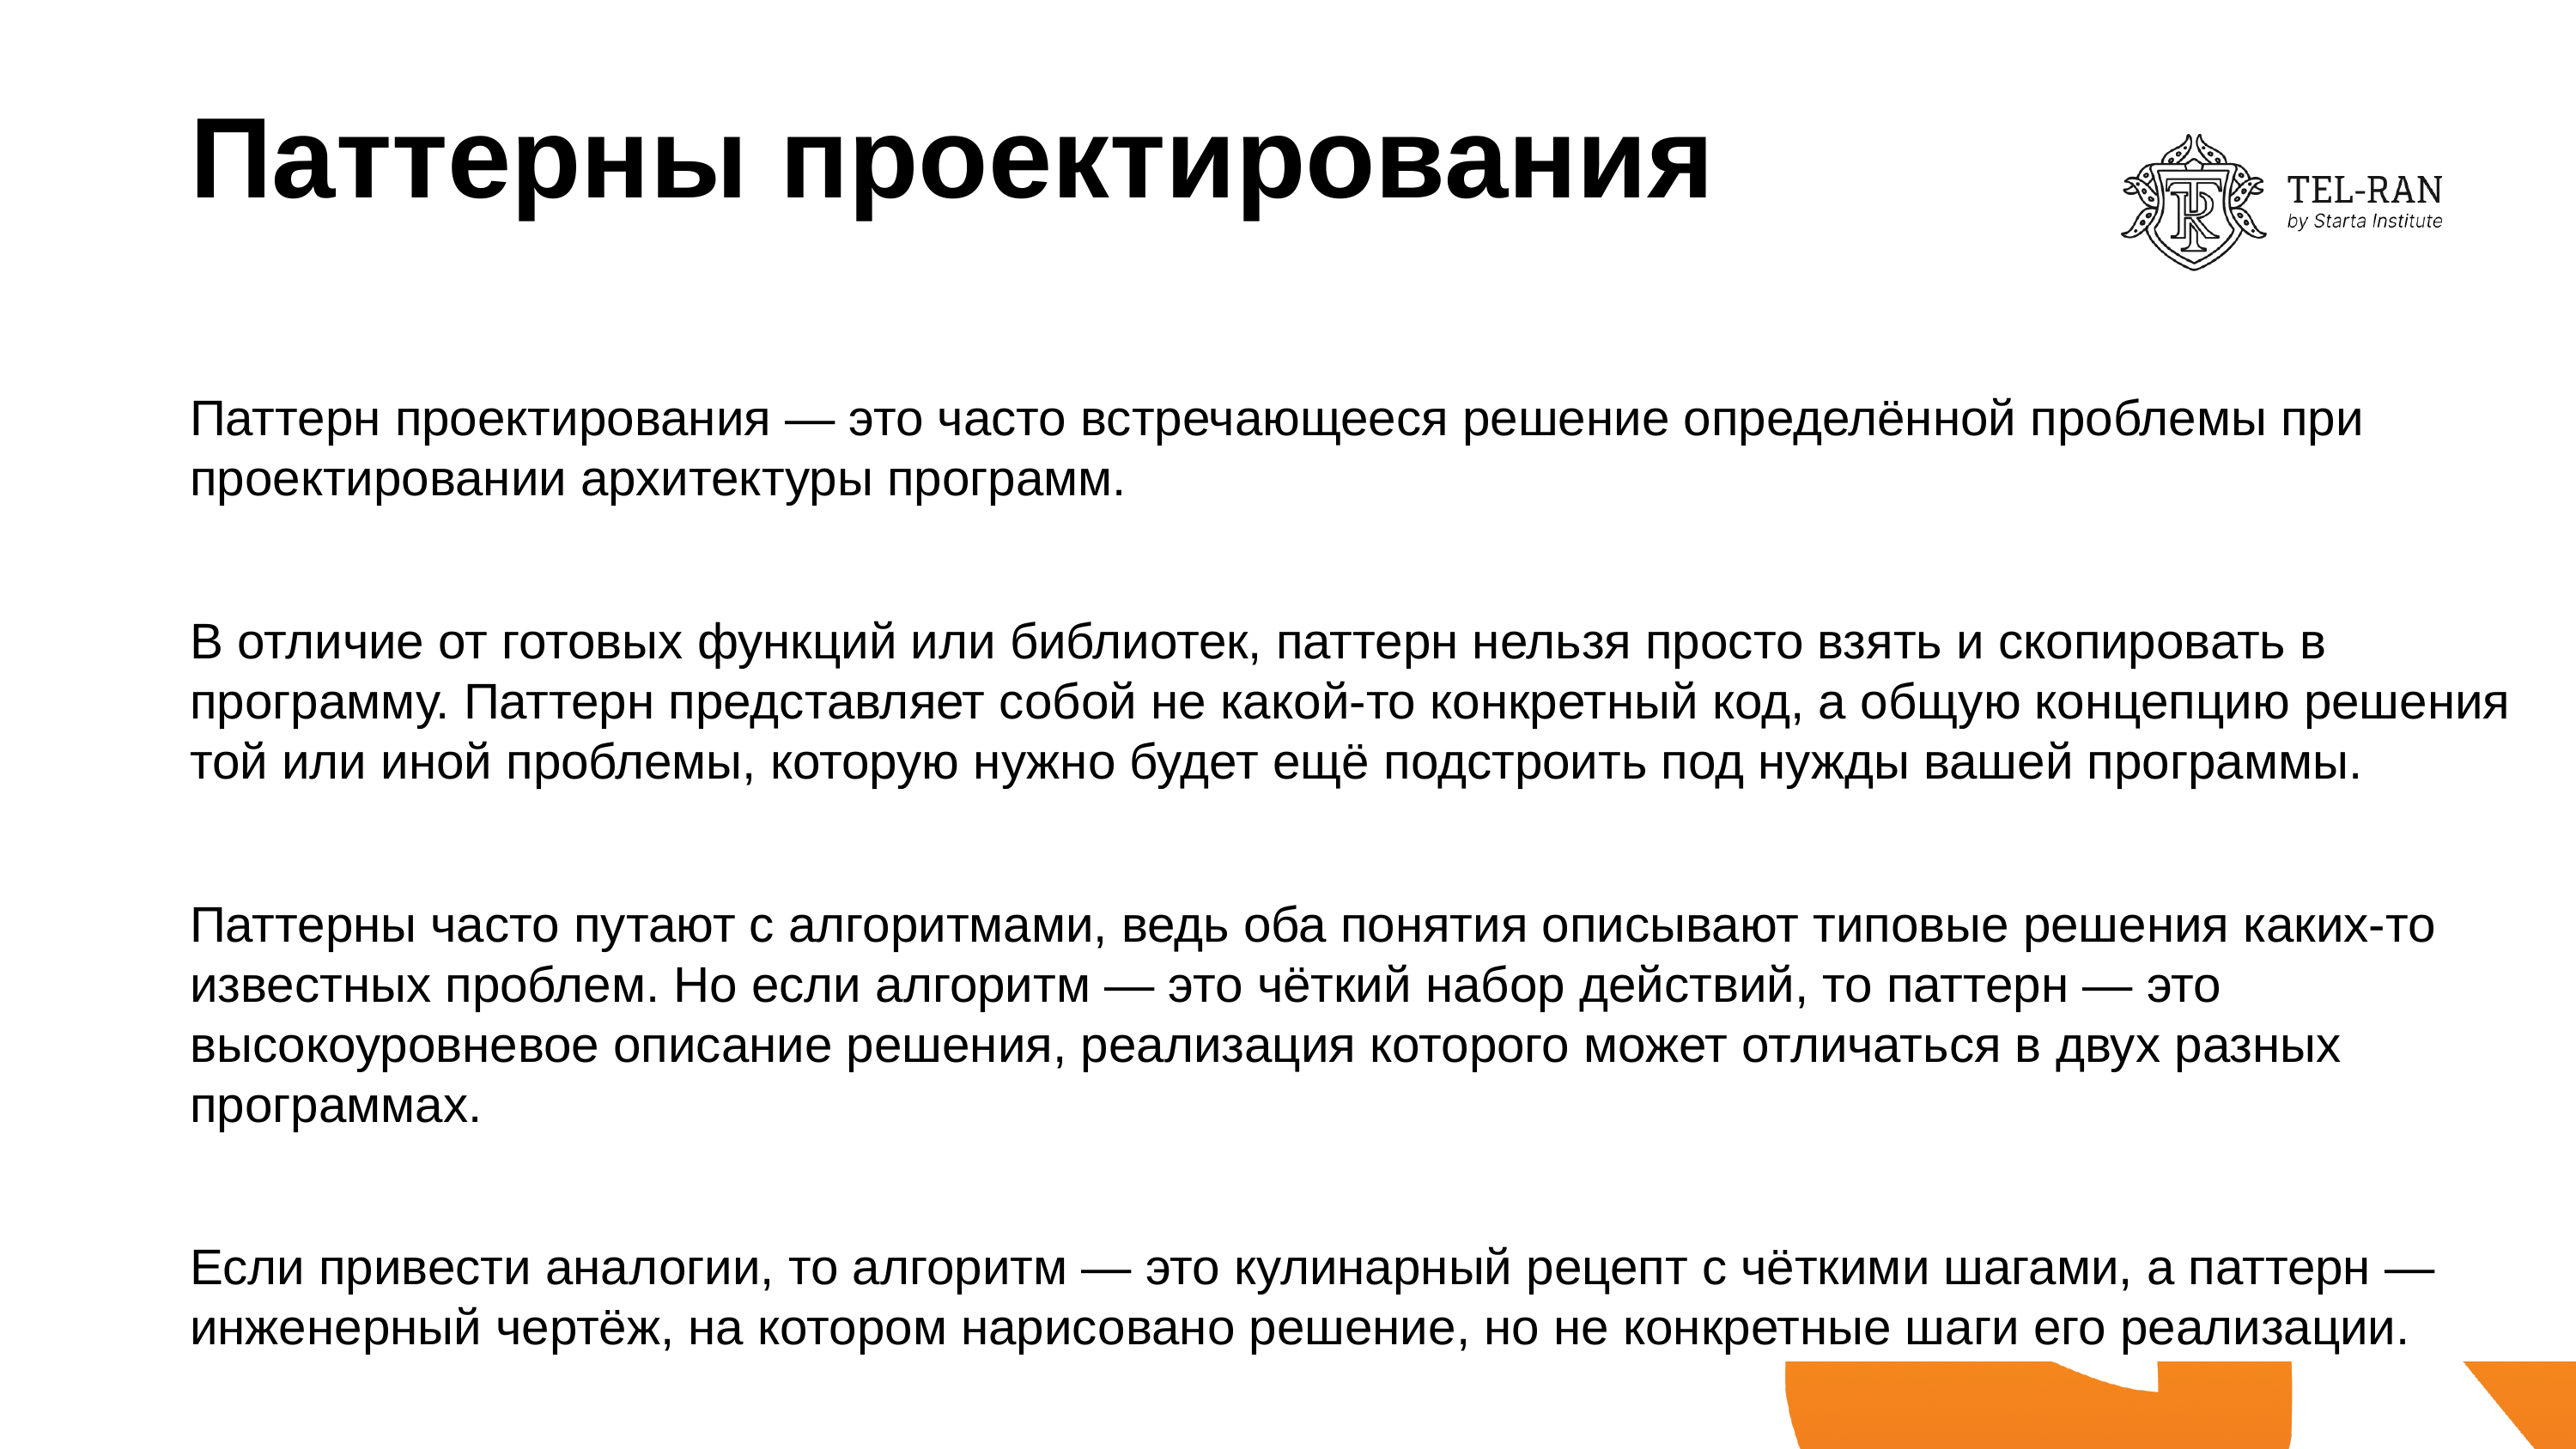

# Паттерны проектирования
Паттерн проектирования — это часто встречающееся решение определённой проблемы при проектировании архитектуры программ.

В отличие от готовых функций или библиотек, паттерн нельзя просто взять и скопировать в программу. Паттерн представляет собой не какой-то конкретный код, а общую концепцию решения той или иной проблемы, которую нужно будет ещё подстроить под нужды вашей программы.

Паттерны часто путают с алгоритмами, ведь оба понятия описывают типовые решения каких-то известных проблем. Но если алгоритм — это чёткий набор действий, то паттерн — это высокоуровневое описание решения, реализация которого может отличаться в двух разных программах.

Если привести аналогии, то алгоритм — это кулинарный рецепт с чёткими шагами, а паттерн — инженерный чертёж, на котором нарисовано решение, но не конкретные шаги его реализации.